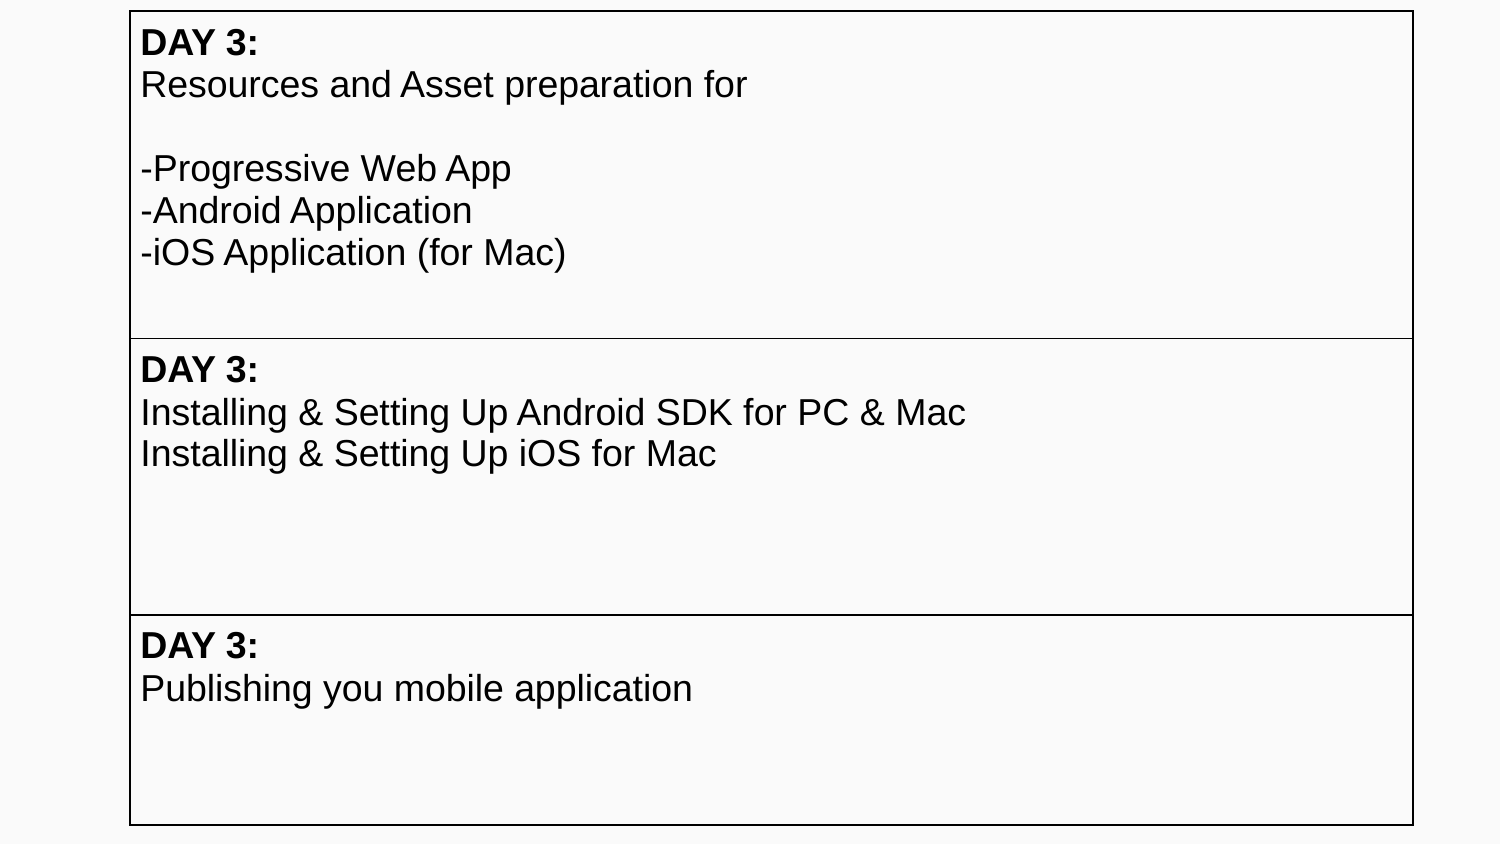

| DAY 3: Resources and Asset preparation for -Progressive Web App -Android Application -iOS Application (for Mac) |
| --- |
| DAY 3: Installing & Setting Up Android SDK for PC & Mac Installing & Setting Up iOS for Mac |
| DAY 3: Publishing you mobile application |